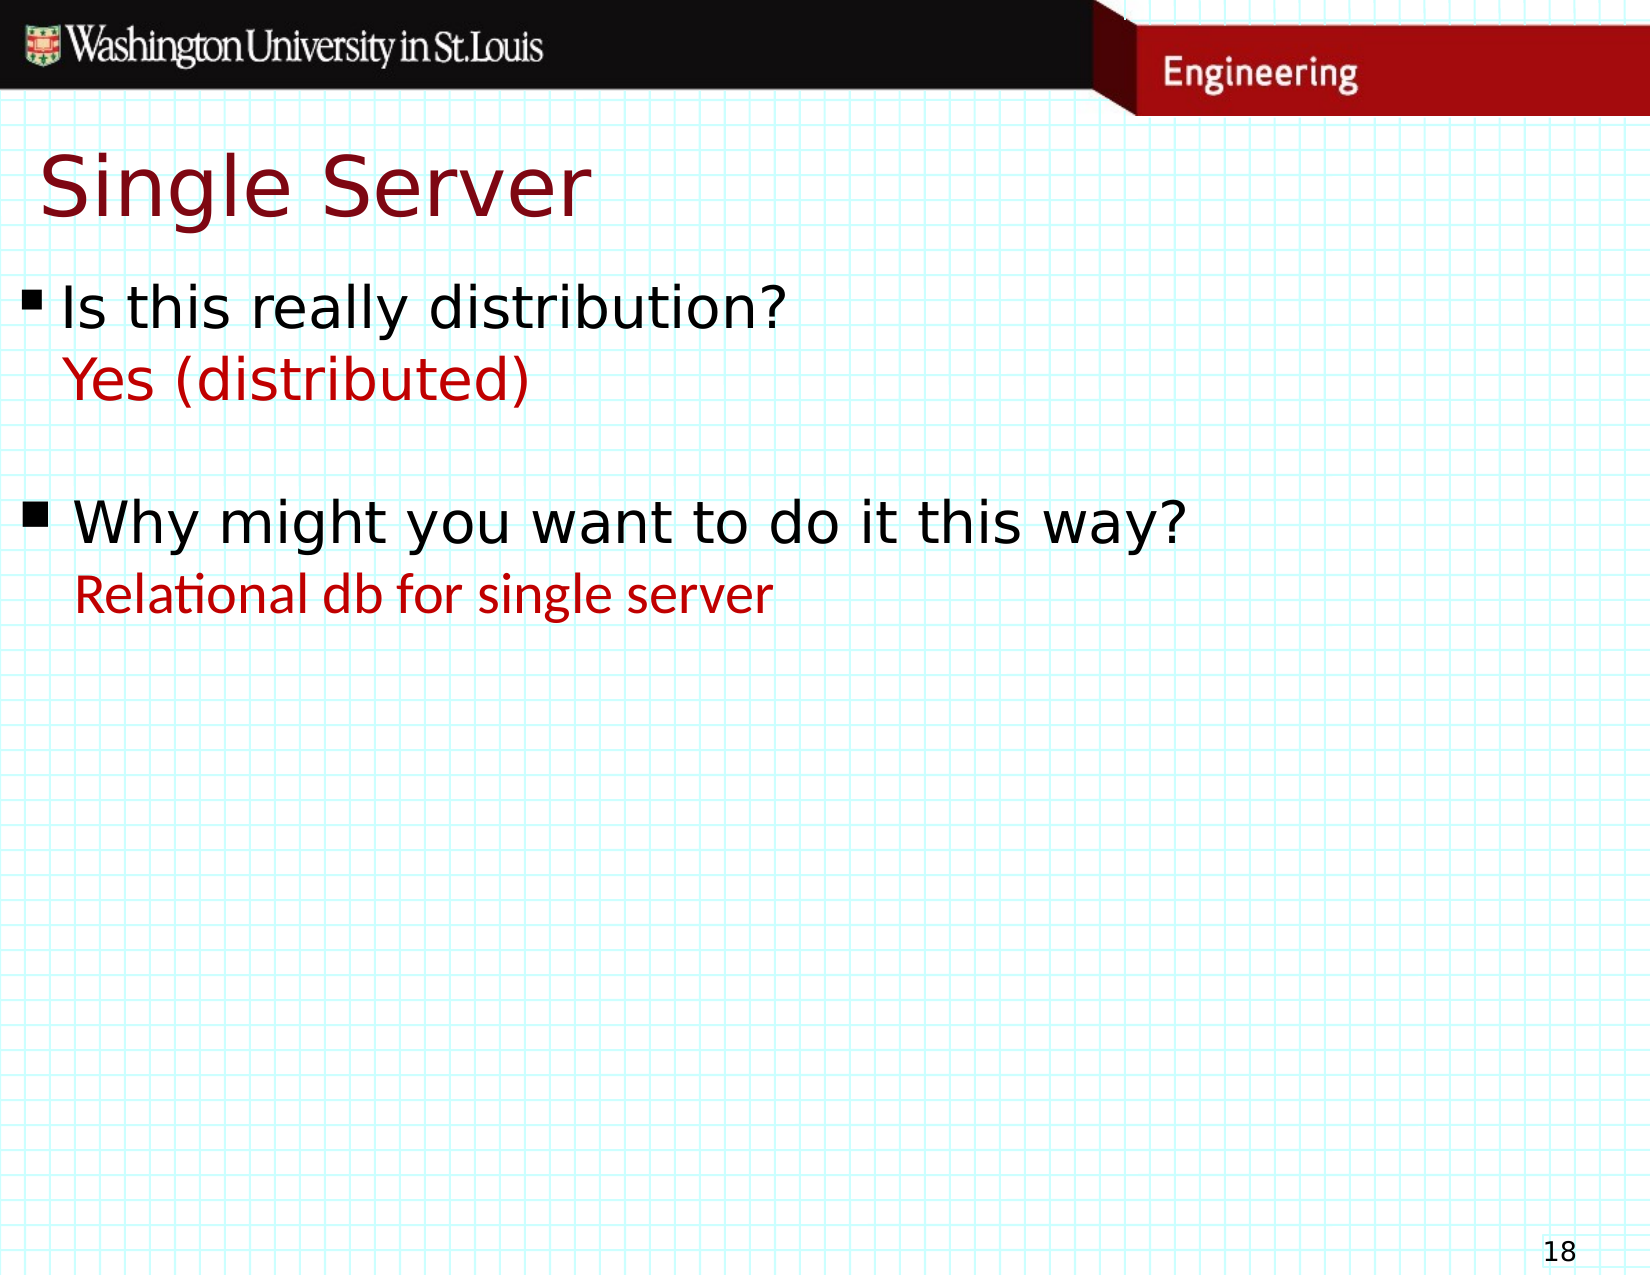

# Single Server

Is this really distribution?
	Yes (distributed)

Why might you want to do it this way?
	Relational db for single server

18